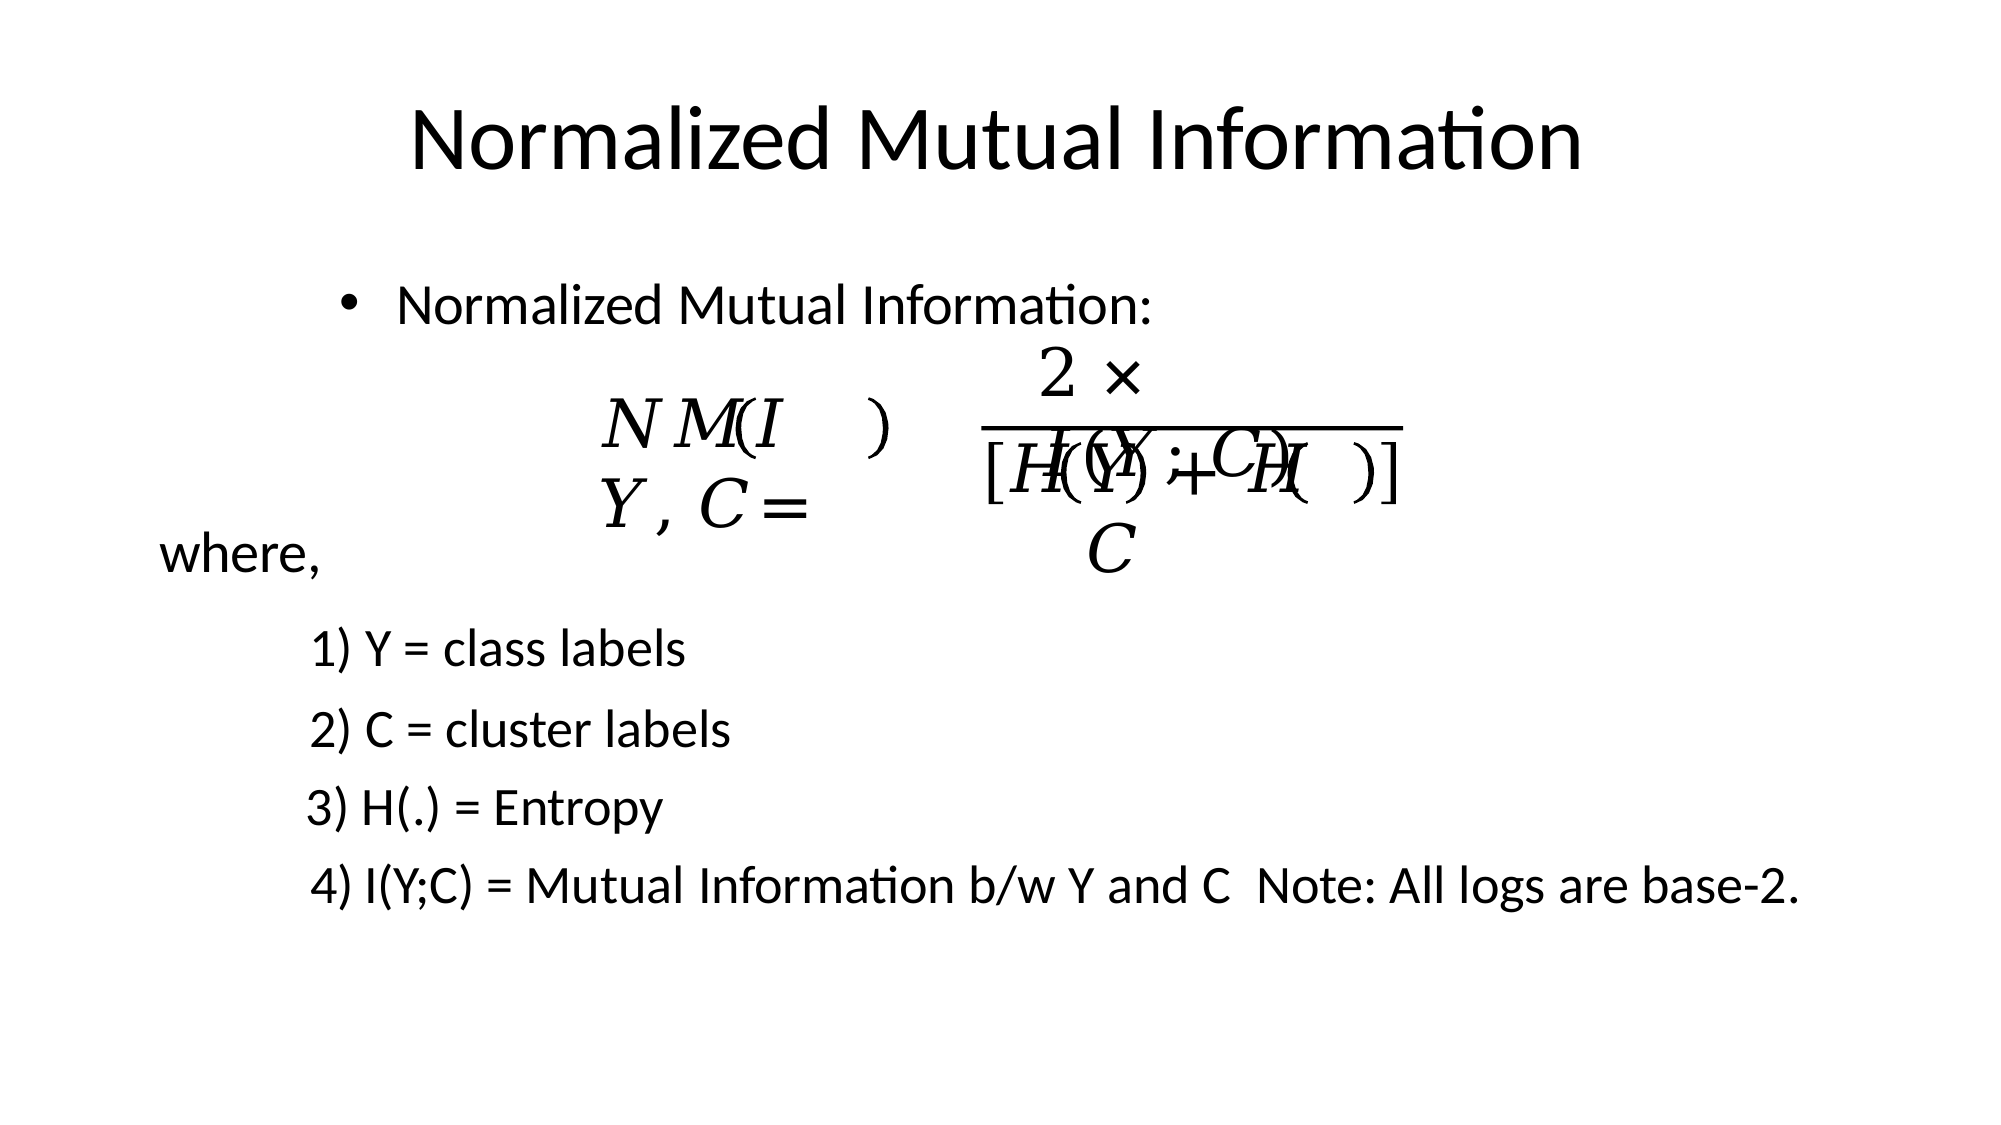

# Normalized Mutual Information
Normalized Mutual Information:
2 × 𝐼(𝑌; 𝐶)
𝑁𝑀𝐼	𝑌, 𝐶	=

𝐻	𝑌	+ 𝐻	𝐶

where,
Y = class labels
C = cluster labels
H(.) = Entropy
             4) I(Y;C) = Mutual Information b/w Y and C  Note: All logs are base-2.